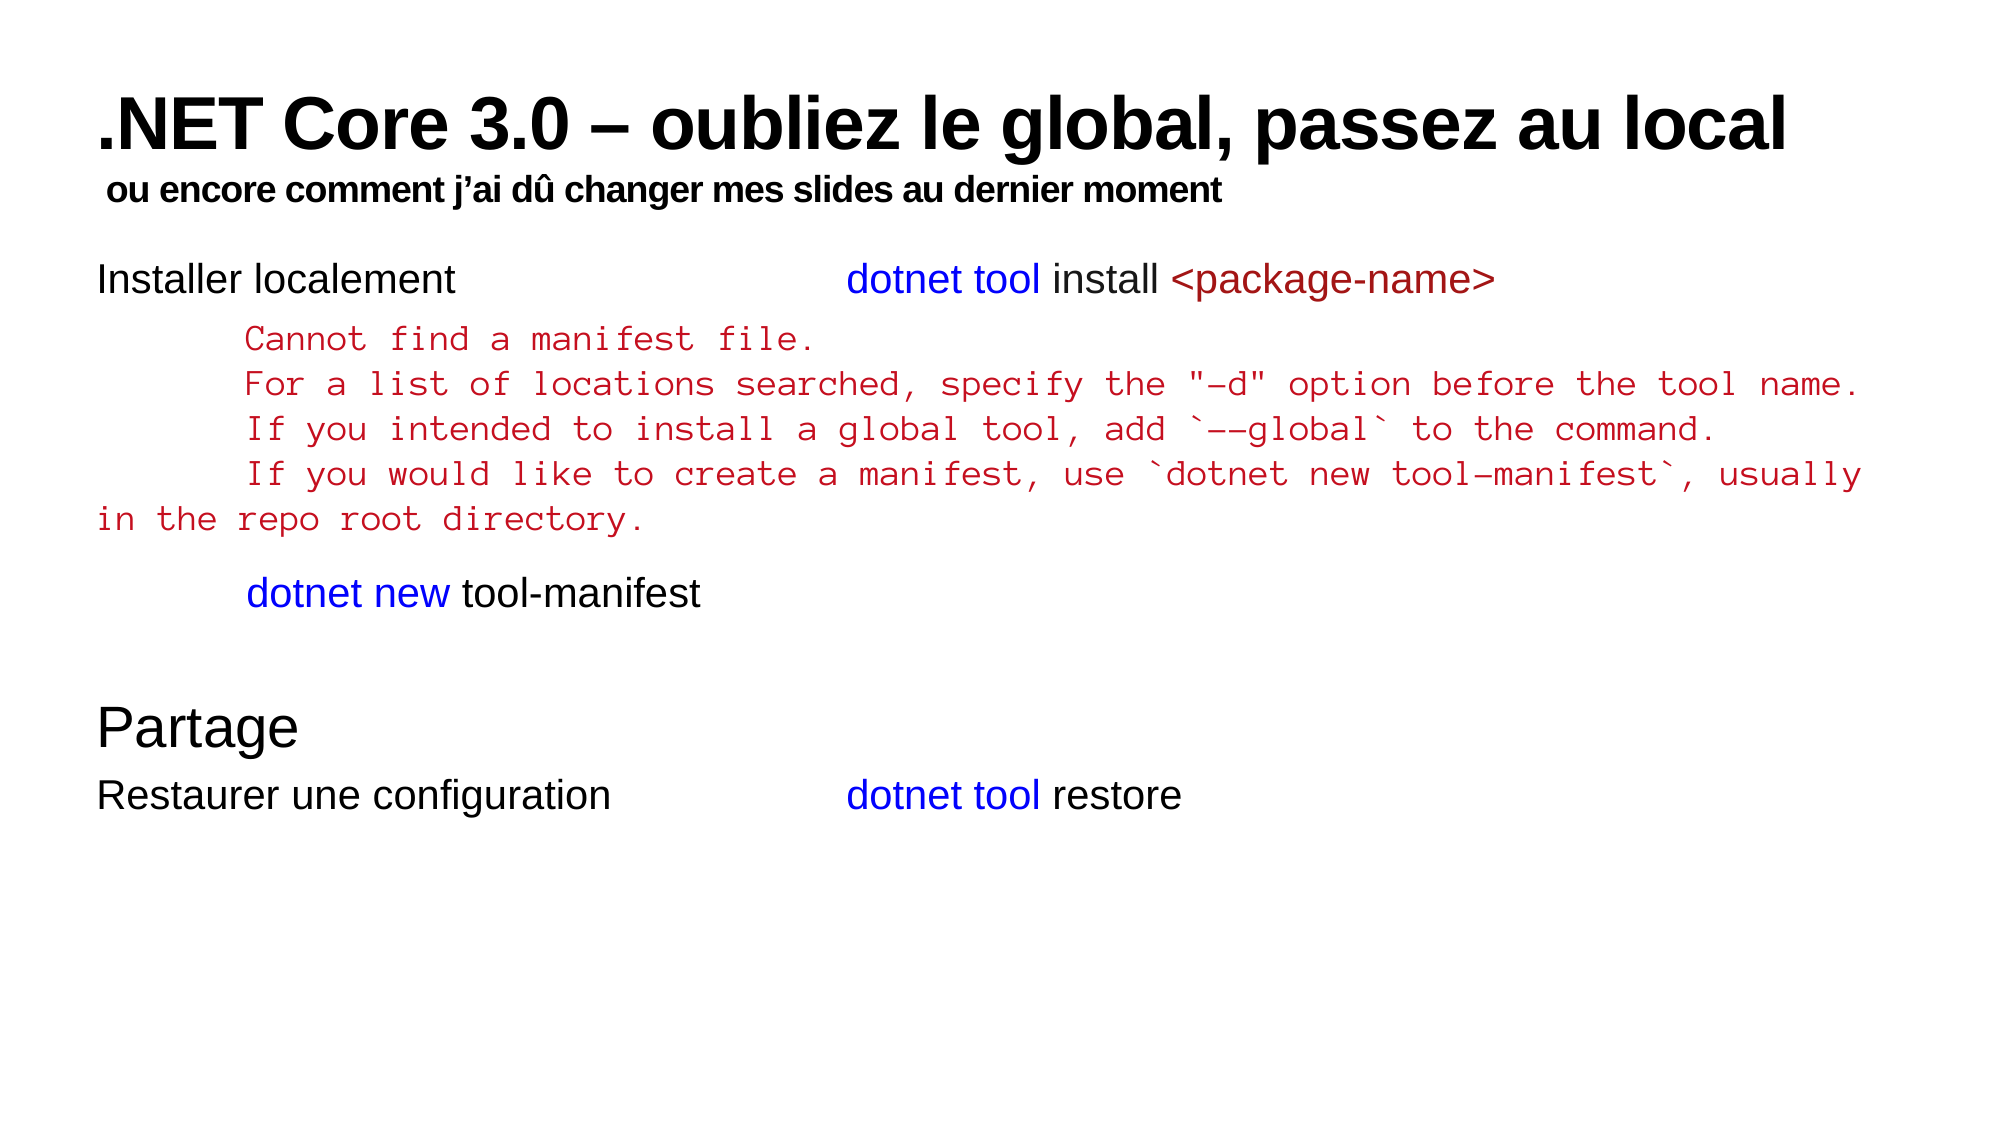

# .NET Core 3.0 – oubliez le global, passez au local ou encore comment j’ai dû changer mes slides au dernier moment
Installer localement			dotnet tool install <package-name>
	Cannot find a manifest file.
	For a list of locations searched, specify the "-d" option before the tool name.
	If you intended to install a global tool, add `--global` to the command.
	If you would like to create a manifest, use `dotnet new tool-manifest`, usually 	in the repo root directory.
	dotnet new tool-manifest

Partage
Restaurer une configuration		dotnet tool restore